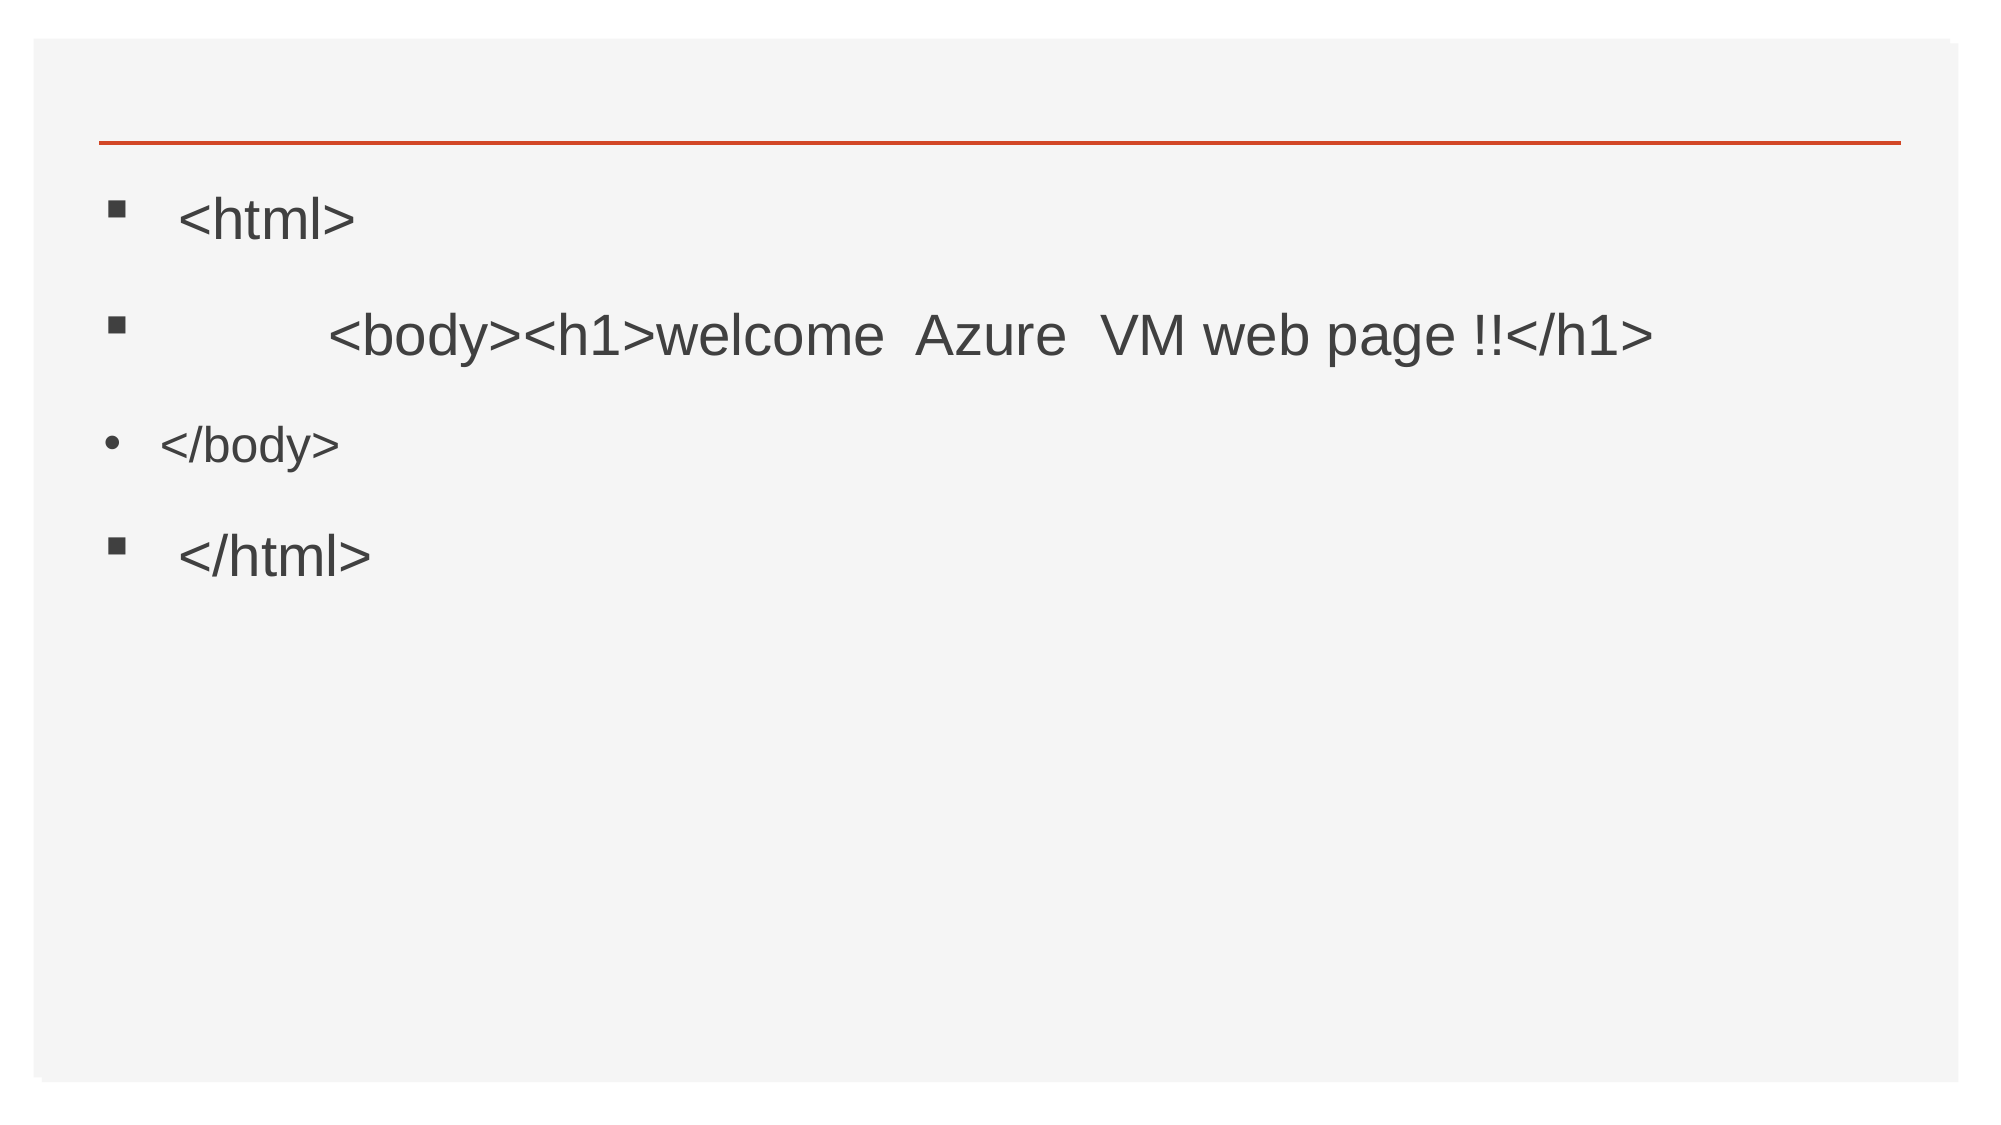

#
<html>
	<body><h1>welcome  Azure  VM web page !!</h1>
</body>
</html>